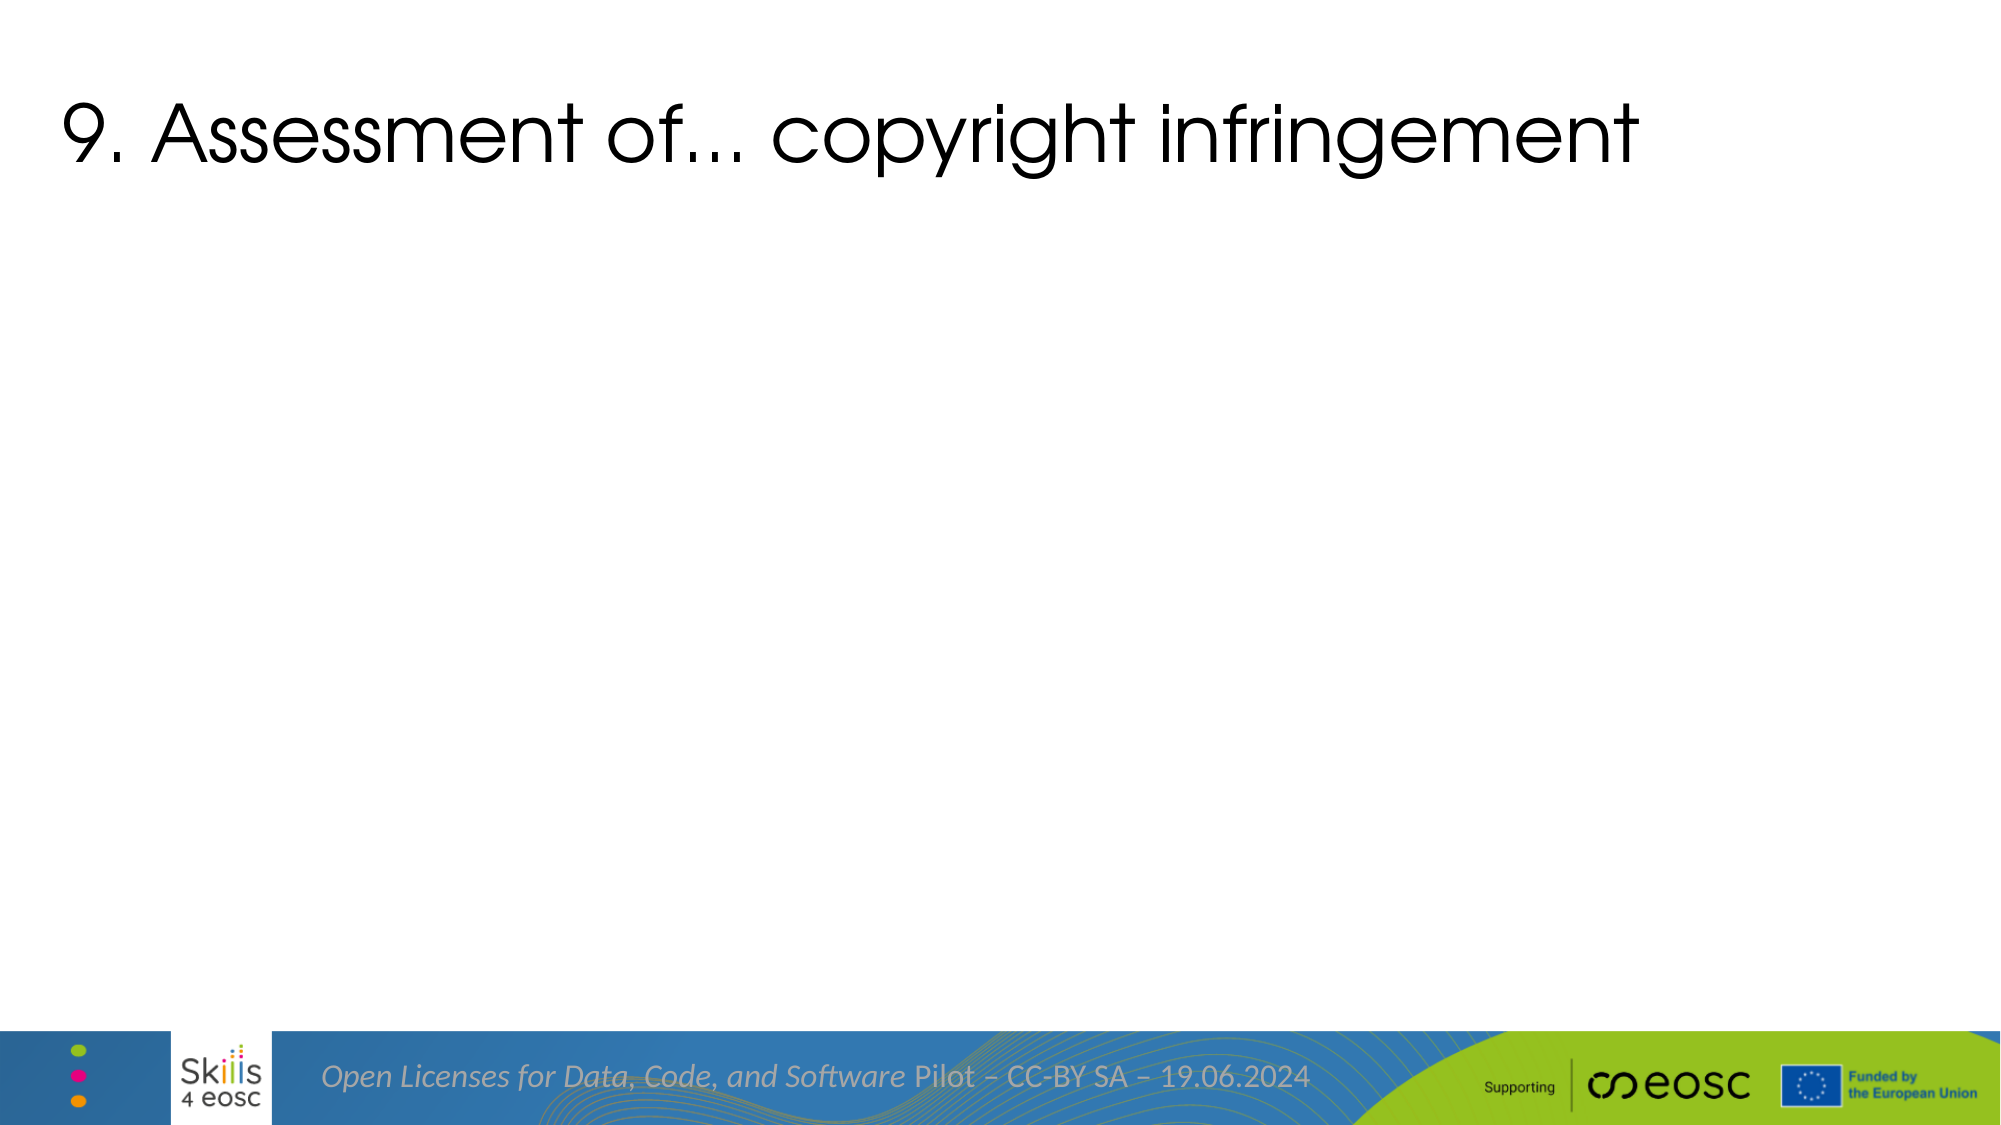

# 9. Assessment of... copyright infringement
Open Licenses for Data, Code, and Software Pilot – CC-BY SA – 19.06.2024